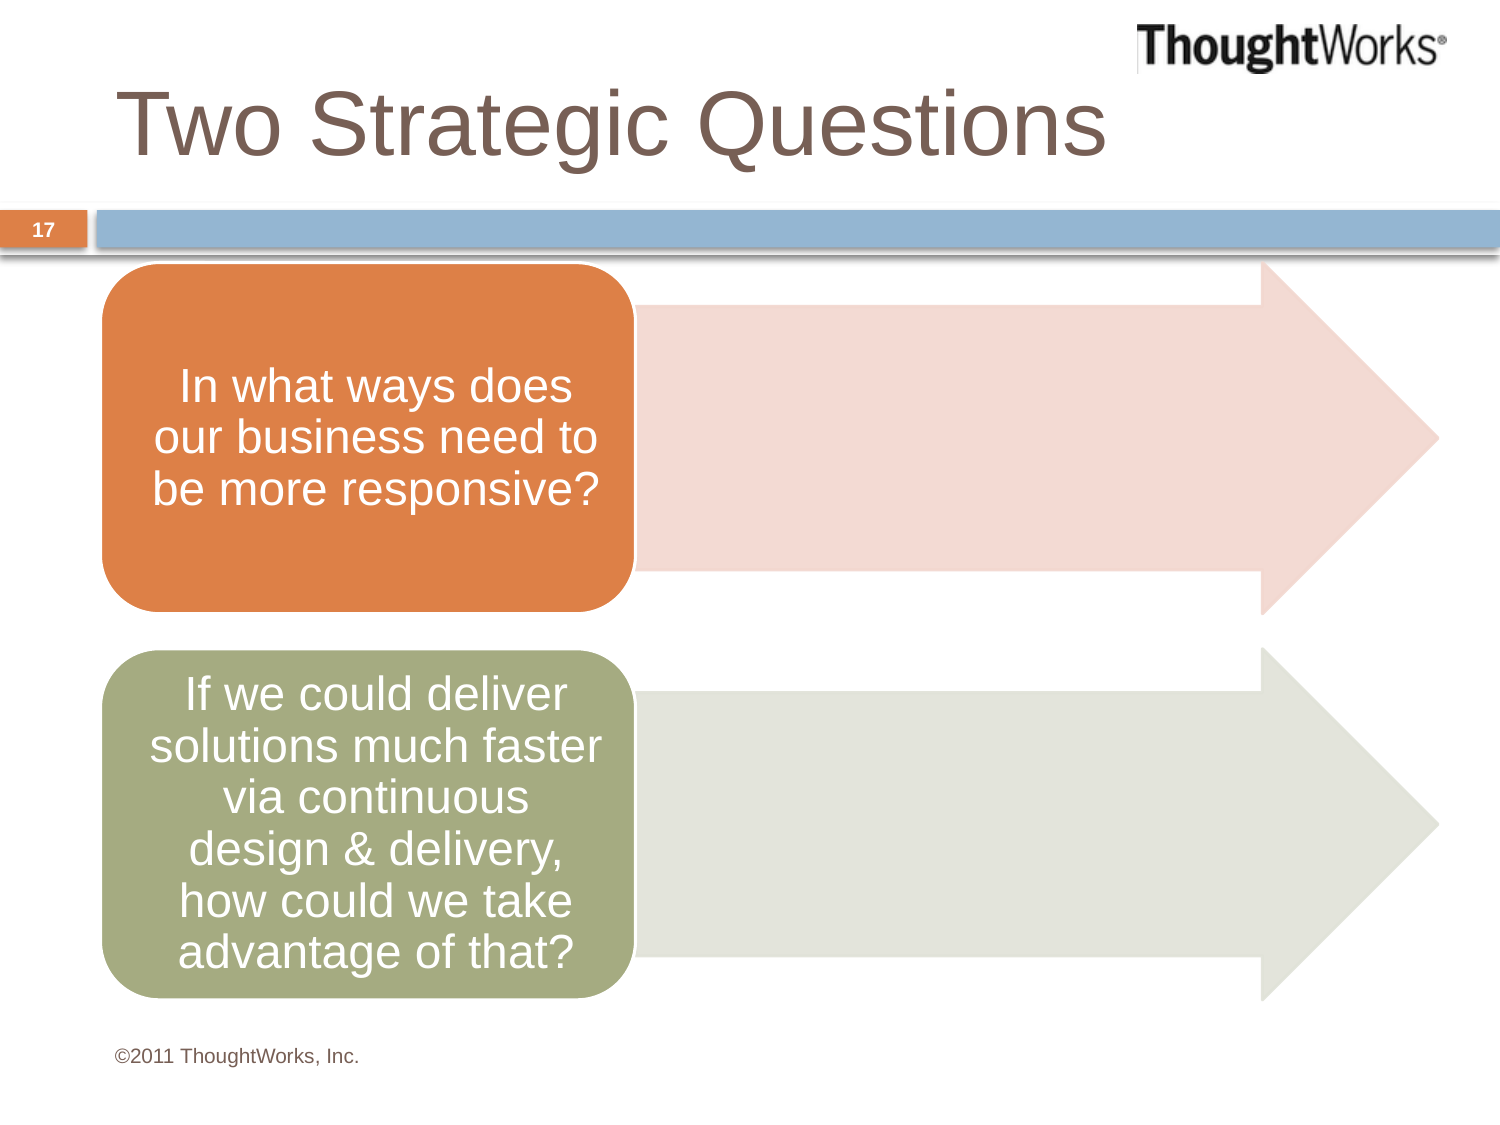

# Two Strategic Questions
17
In what ways does our business need to be more responsive?
If we could deliver solutions much faster via continuous design & delivery, how could we take advantage of that?
©2011 ThoughtWorks, Inc.